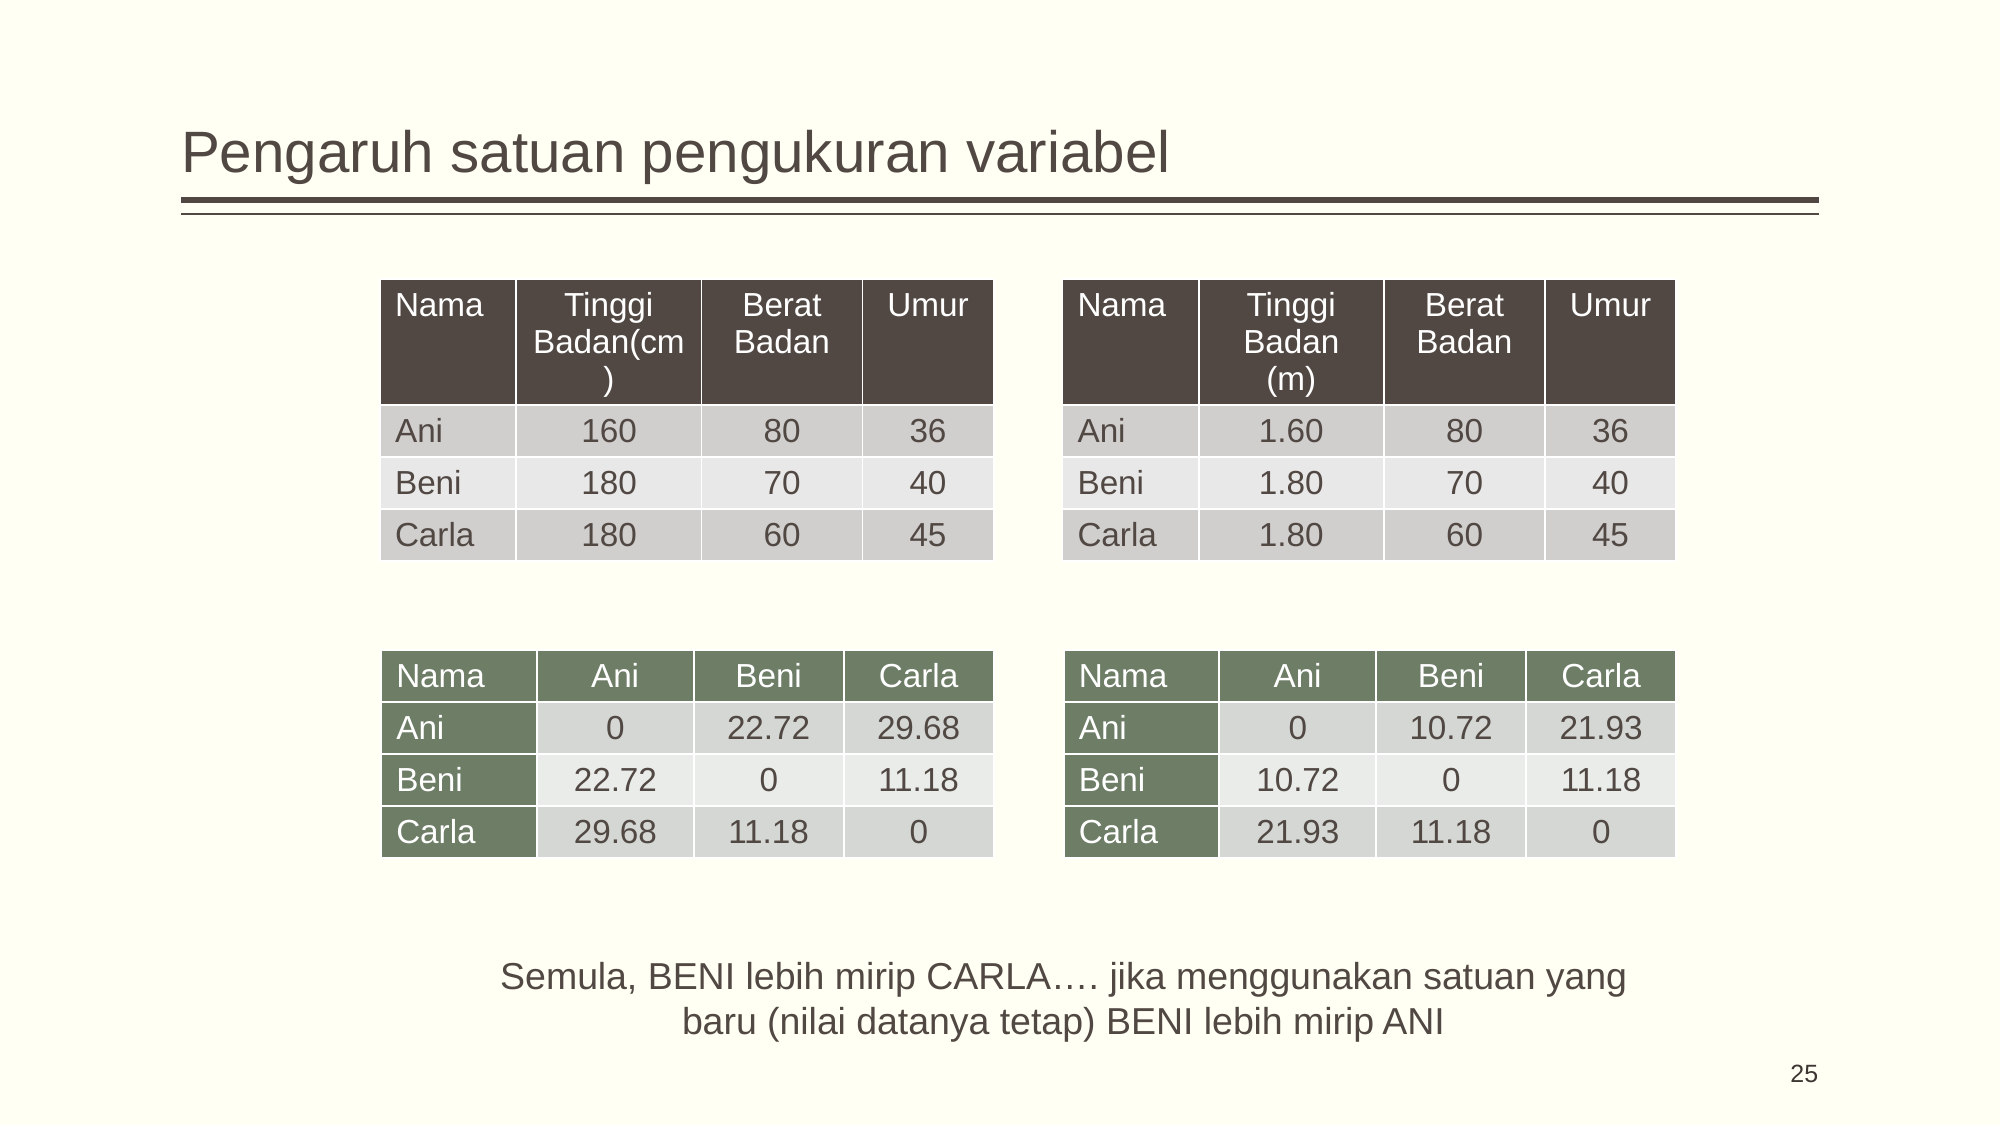

# Pengaruh satuan pengukuran variabel
| Nama | Tinggi Badan(cm) | Berat Badan | Umur |
| --- | --- | --- | --- |
| Ani | 160 | 80 | 36 |
| Beni | 180 | 70 | 40 |
| Carla | 180 | 60 | 45 |
| Nama | Tinggi Badan (m) | Berat Badan | Umur |
| --- | --- | --- | --- |
| Ani | 1.60 | 80 | 36 |
| Beni | 1.80 | 70 | 40 |
| Carla | 1.80 | 60 | 45 |
| Nama | Ani | Beni | Carla |
| --- | --- | --- | --- |
| Ani | 0 | 22.72 | 29.68 |
| Beni | 22.72 | 0 | 11.18 |
| Carla | 29.68 | 11.18 | 0 |
| Nama | Ani | Beni | Carla |
| --- | --- | --- | --- |
| Ani | 0 | 10.72 | 21.93 |
| Beni | 10.72 | 0 | 11.18 |
| Carla | 21.93 | 11.18 | 0 |
Semula, BENI lebih mirip CARLA…. jika menggunakan satuan yang baru (nilai datanya tetap) BENI lebih mirip ANI
25